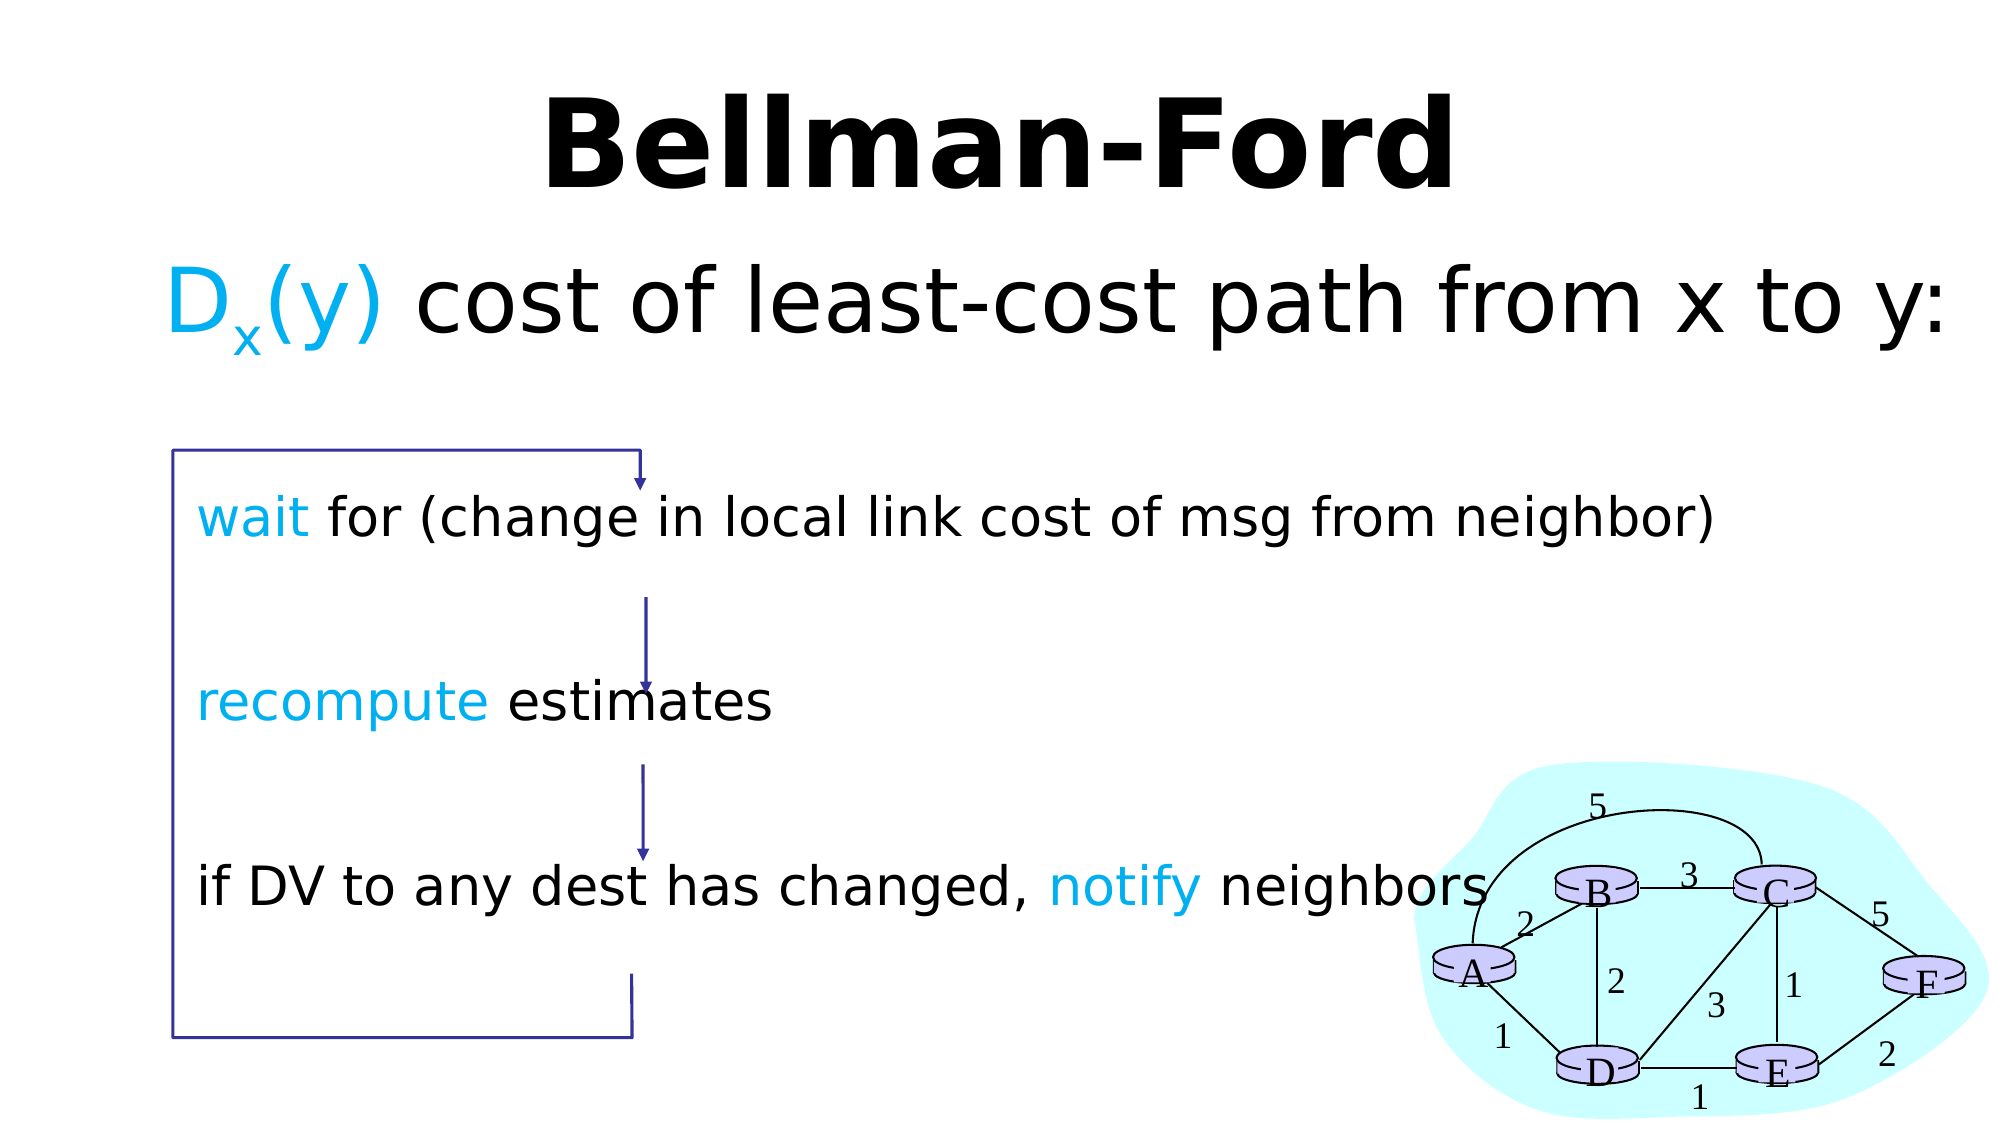

# Bellman-Ford
	Dx(y) cost of least-cost path from x to y:

wait for (change in local link cost of msg from neighbor)

recompute estimates

if DV to any dest has changed, notify neighbors

5

3
B

C

5

2

A

2
F

1

3

1
2
D

E

1